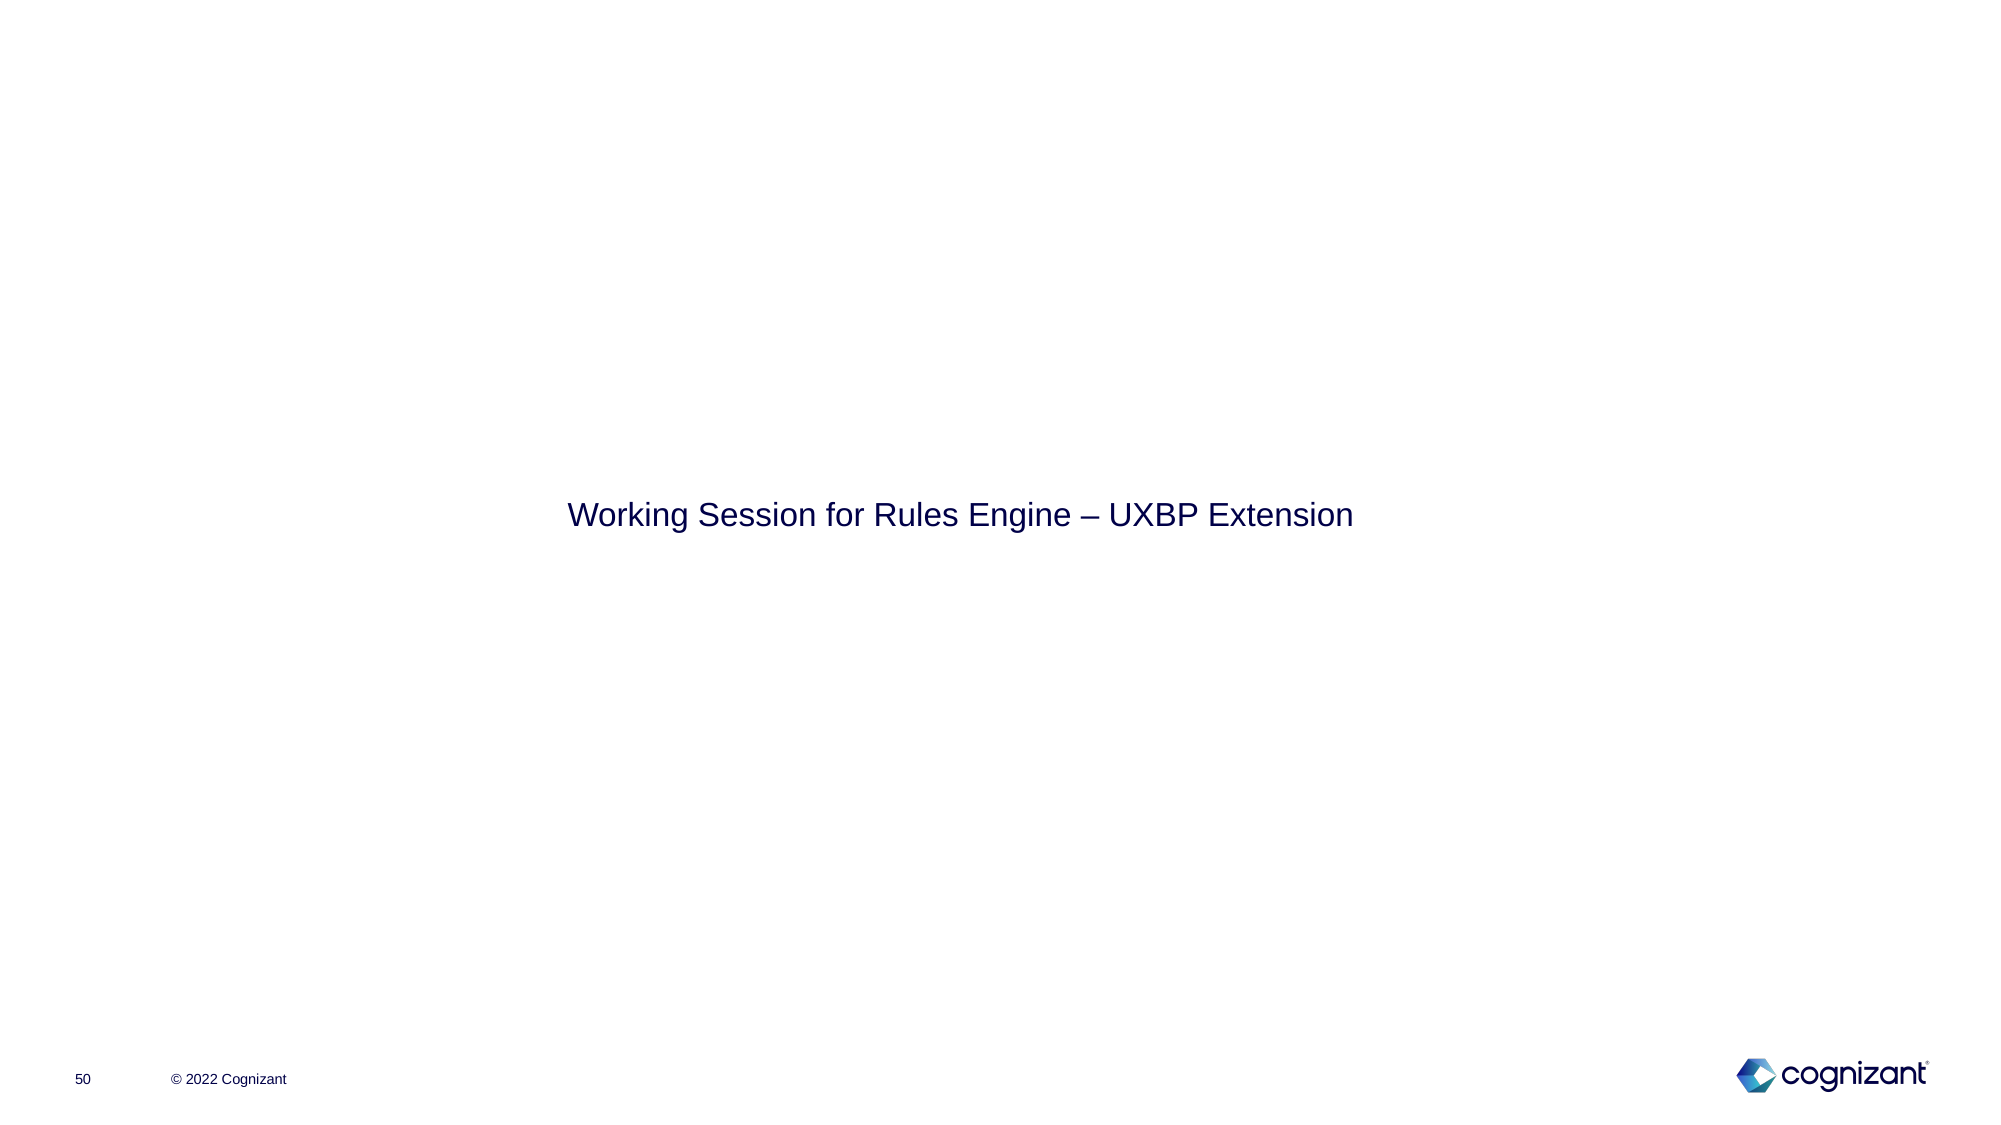

Working Session for Rules Engine – UXBP Extension
© 2022 Cognizant
50